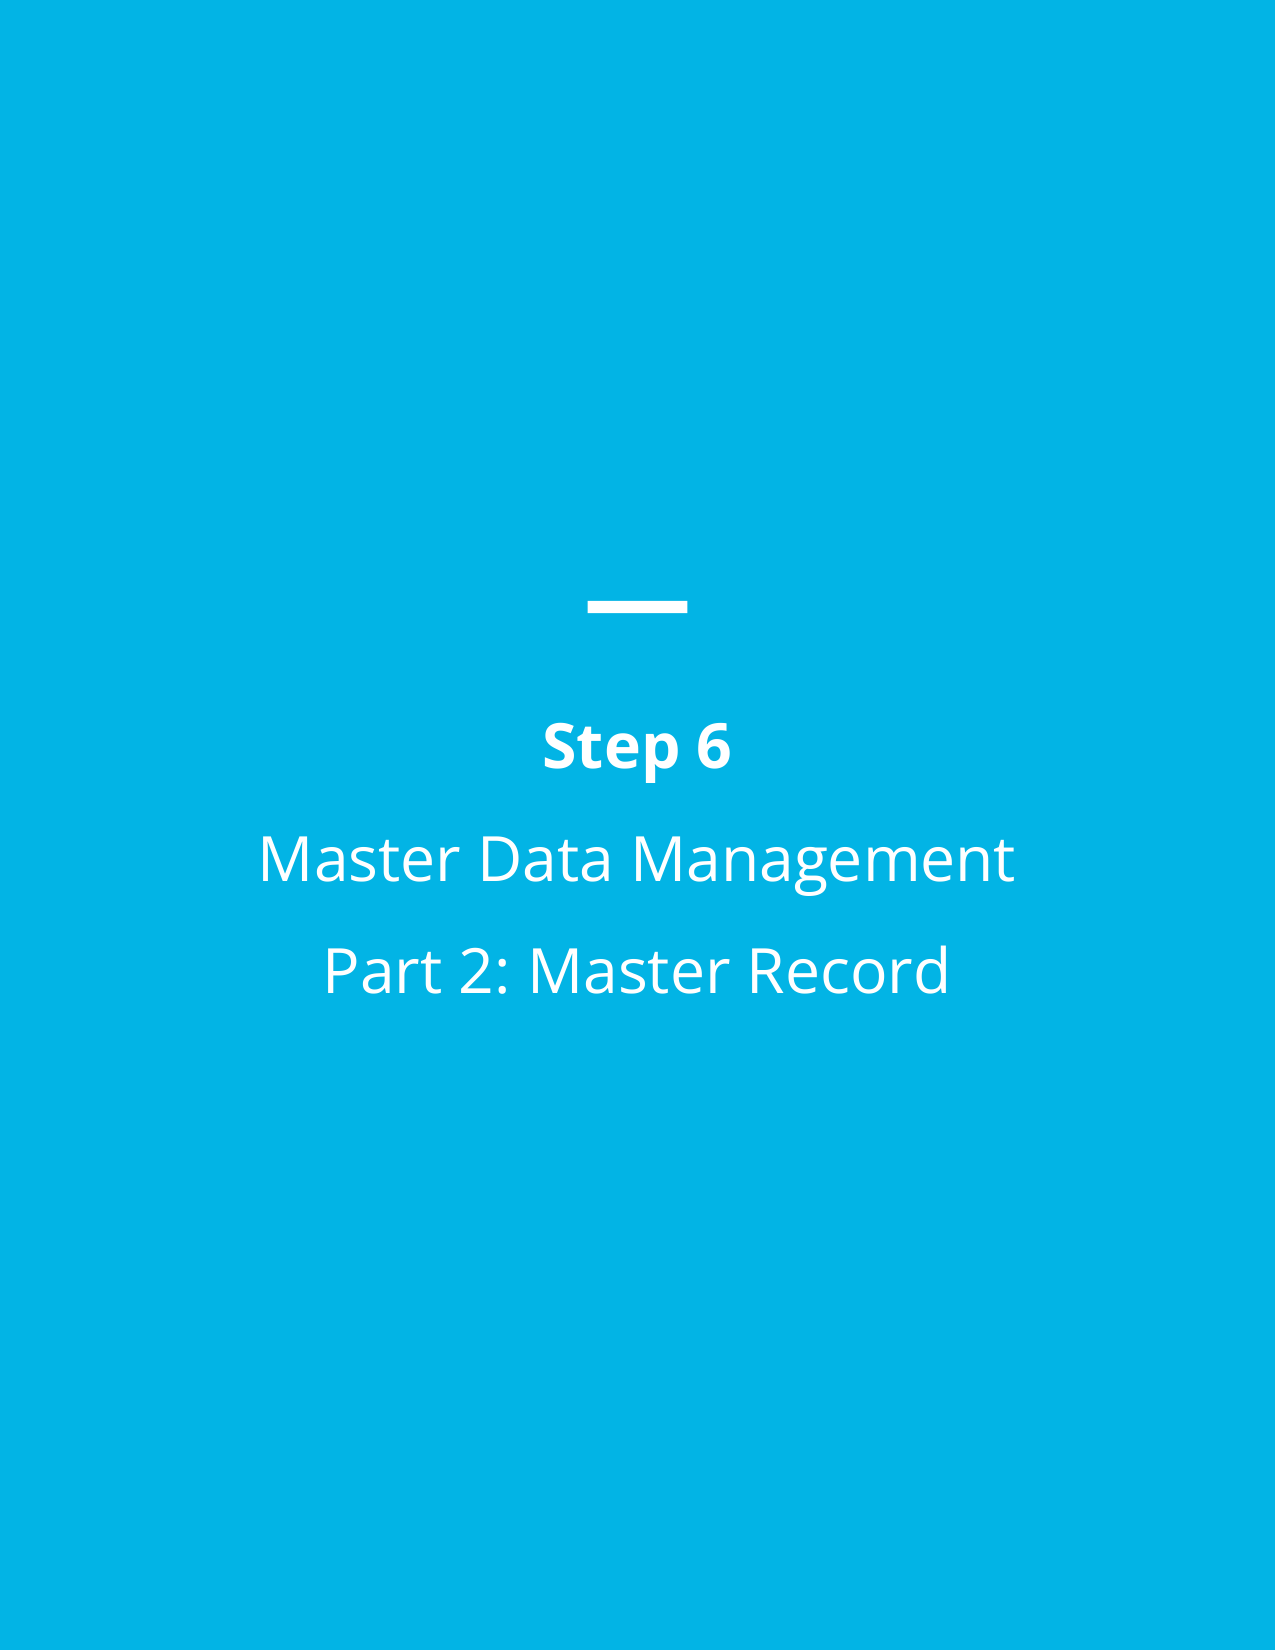

Step 6
Master Data Management
Part 2: Master Record